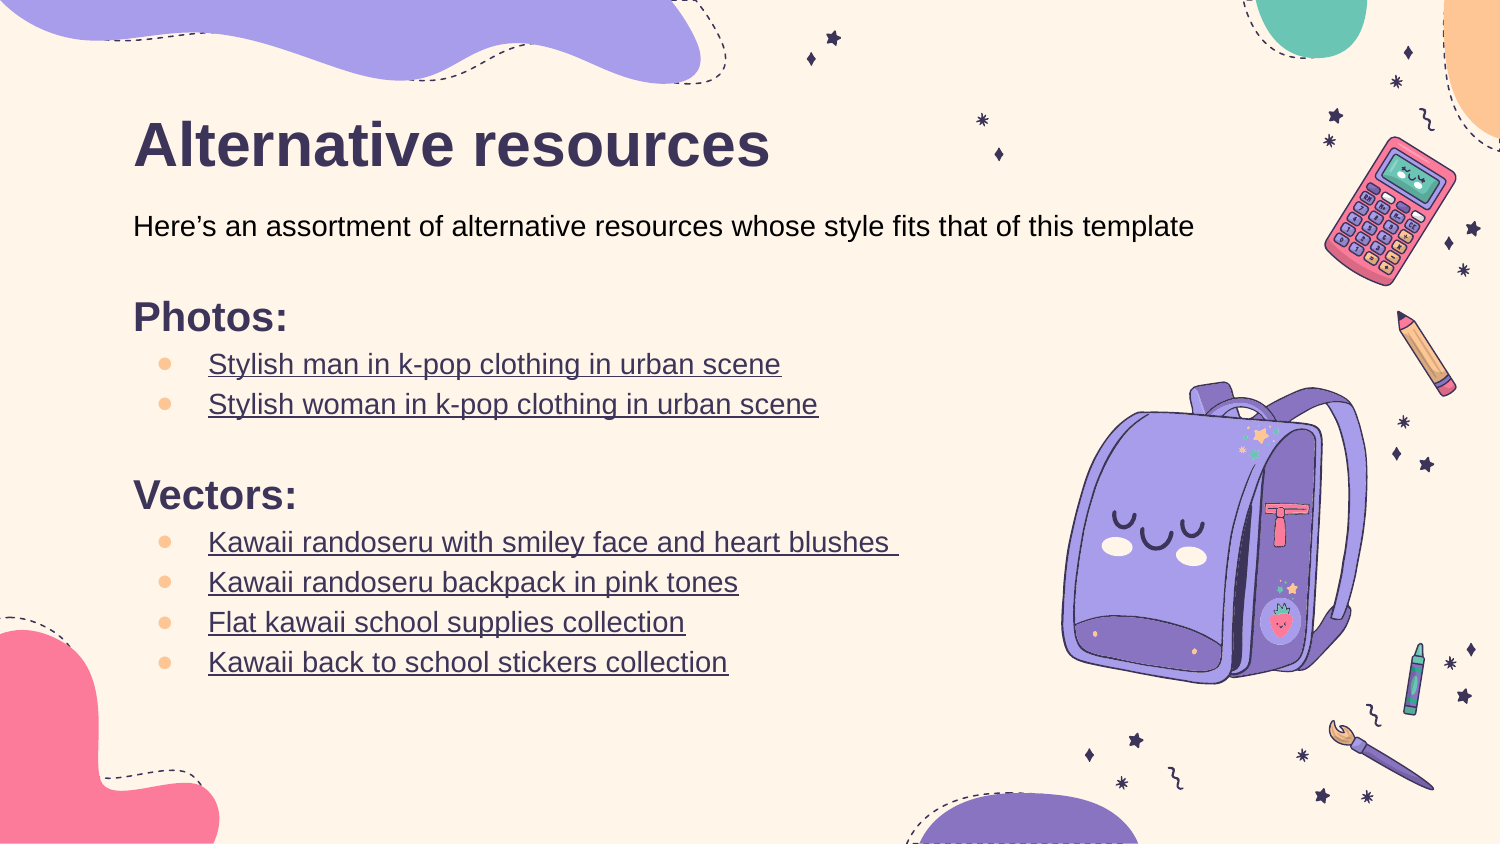

# Alternative resources

Here’s an assortment of alternative resources whose style fits that of this template

Photos:
Stylish man in k-pop clothing in urban scene
Stylish woman in k-pop clothing in urban scene

Vectors:
Kawaii randoseru with smiley face and heart blushes
Kawaii randoseru backpack in pink tones
Flat kawaii school supplies collection
Kawaii back to school stickers collection